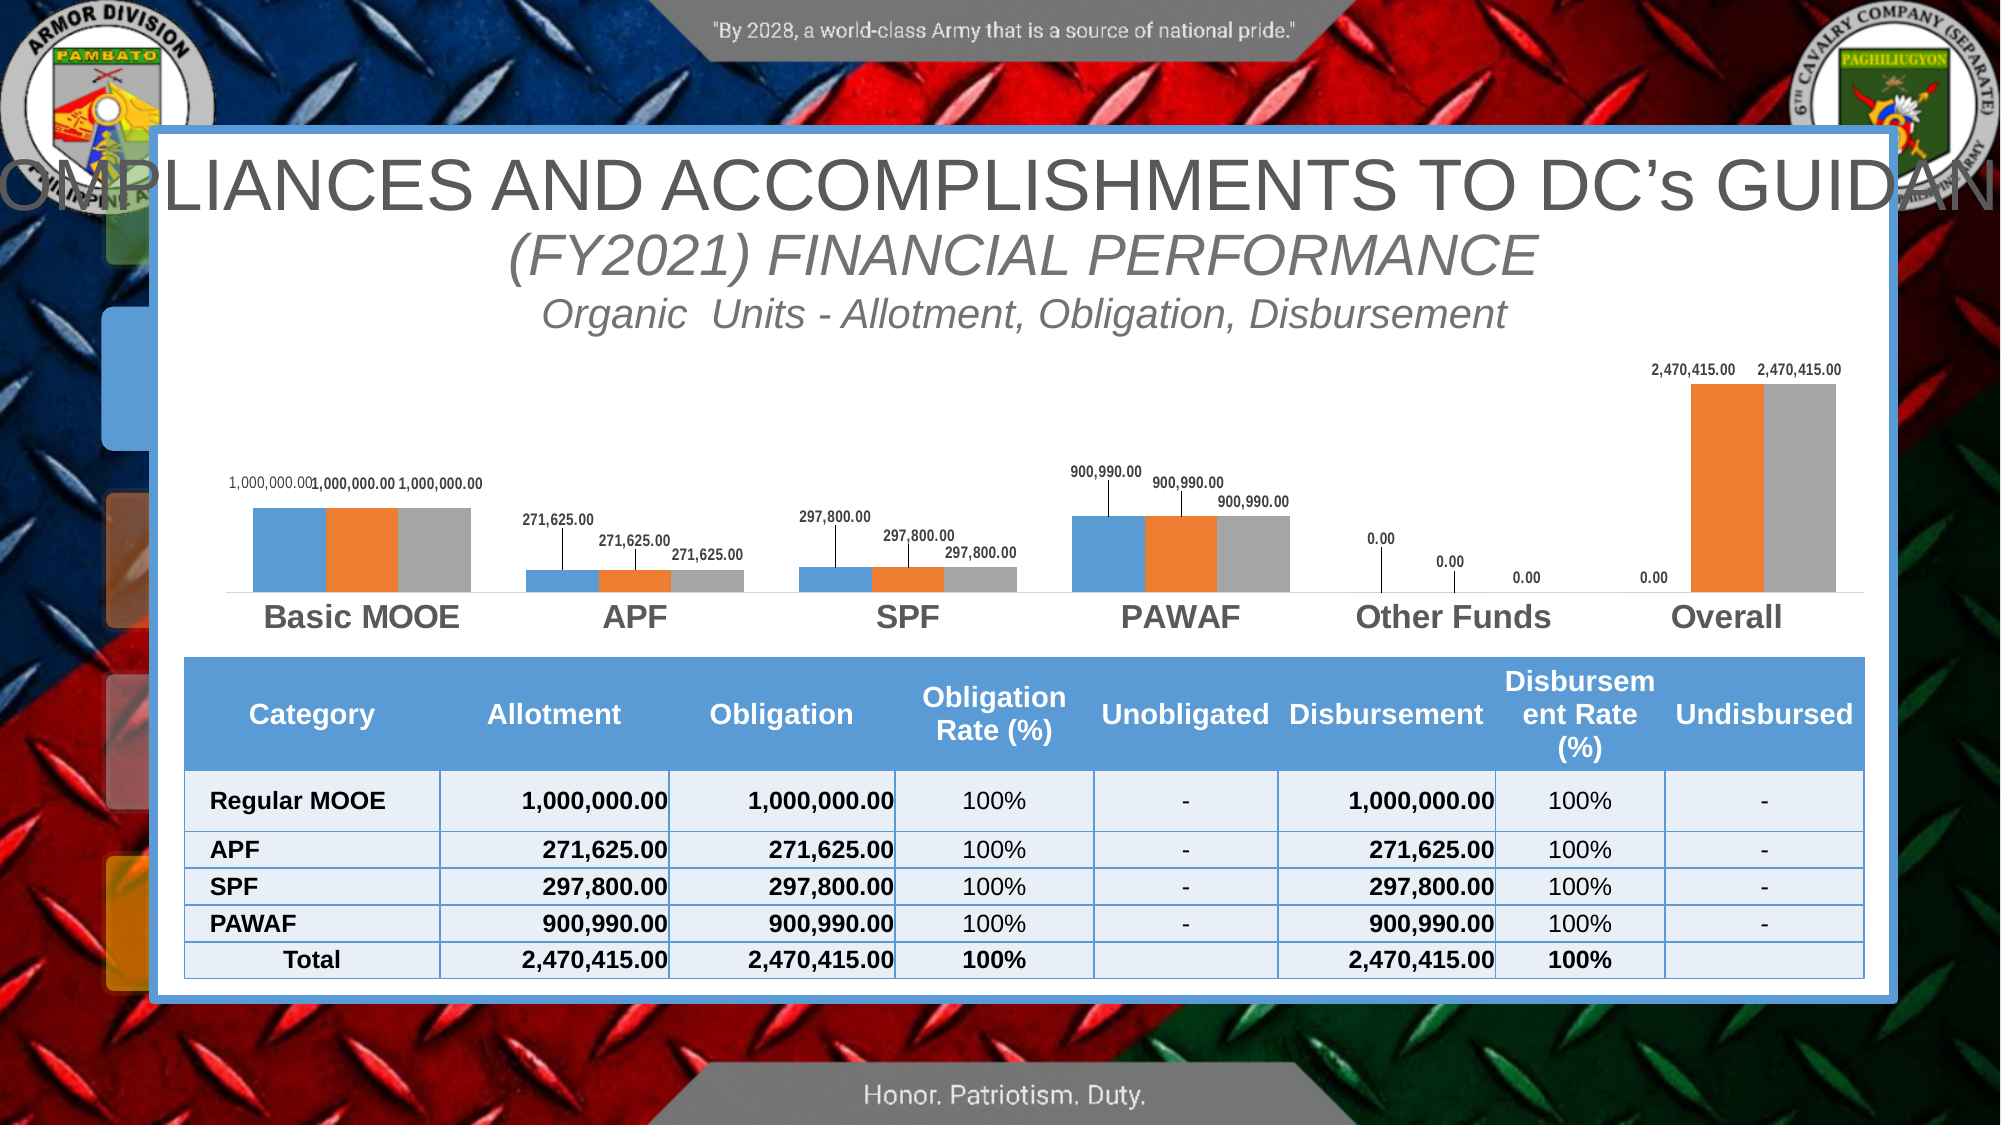

COMPLIANCES AND ACCOMPLISHMENTS TO DC’s GUIDANCE

(FY2021) FINANCIAL PERFORMANCE
Organic  Units - Allotment, Obligation, Disbursement

### Chart

| Category | Allotment | Obligation | Disbursement |
|---|---|---|---|
| Basic MOOE | 1000000.0 | 1000000.0 | 1000000.0 |
| APF | 271625.0 | 271625.0 | 271625.0 |
| SPF | 297800.0 | 297800.0 | 297800.0 |
| PAWAF | 900990.0 | 900990.0 | 900990.0 |
| Other Funds | 0.0 | 0.0 | 0.0 |
| Overall | 0.0 | 2470415.0 | 2470415.0 |

| Category | Allotment | Obligation | Obligation Rate (%) | Unobligated | Disbursement | Disbursement Rate (%) | Undisbursed |
| --- | --- | --- | --- | --- | --- | --- | --- |
| Regular MOOE | 1,000,000.00 | 1,000,000.00 | 100% | - | 1,000,000.00 | 100% | - |
| APF | 271,625.00 | 271,625.00 | 100% | - | 271,625.00 | 100% | - |
| SPF | 297,800.00 | 297,800.00 | 100% | - | 297,800.00 | 100% | - |
| PAWAF | 900,990.00 | 900,990.00 | 100% | - | 900,990.00 | 100% | - |
| Total | 2,470,415.00 | 2,470,415.00 | 100% |  | 2,470,415.00 | 100% |  |